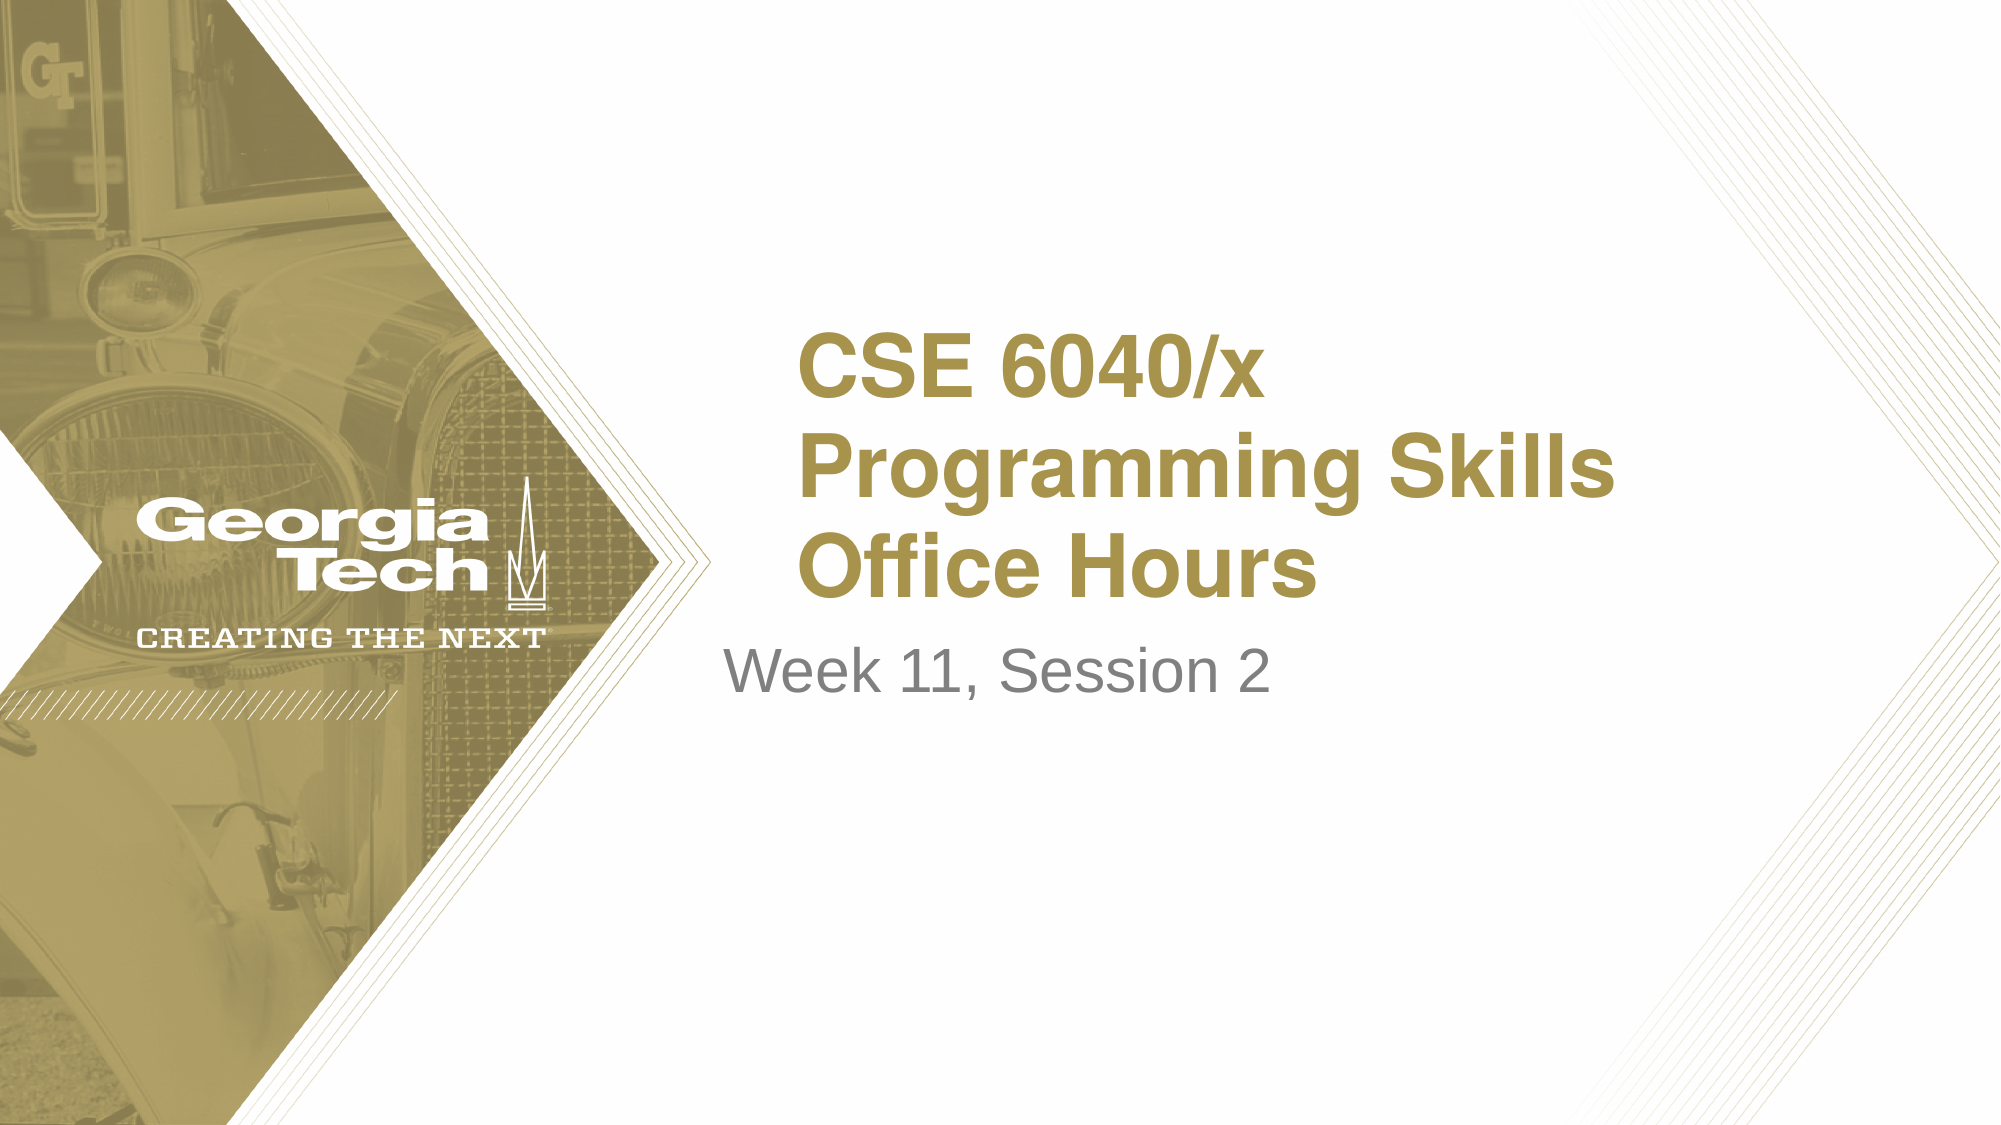

# CSE 6040/x Programming Skills Office Hours
Week 11, Session 2